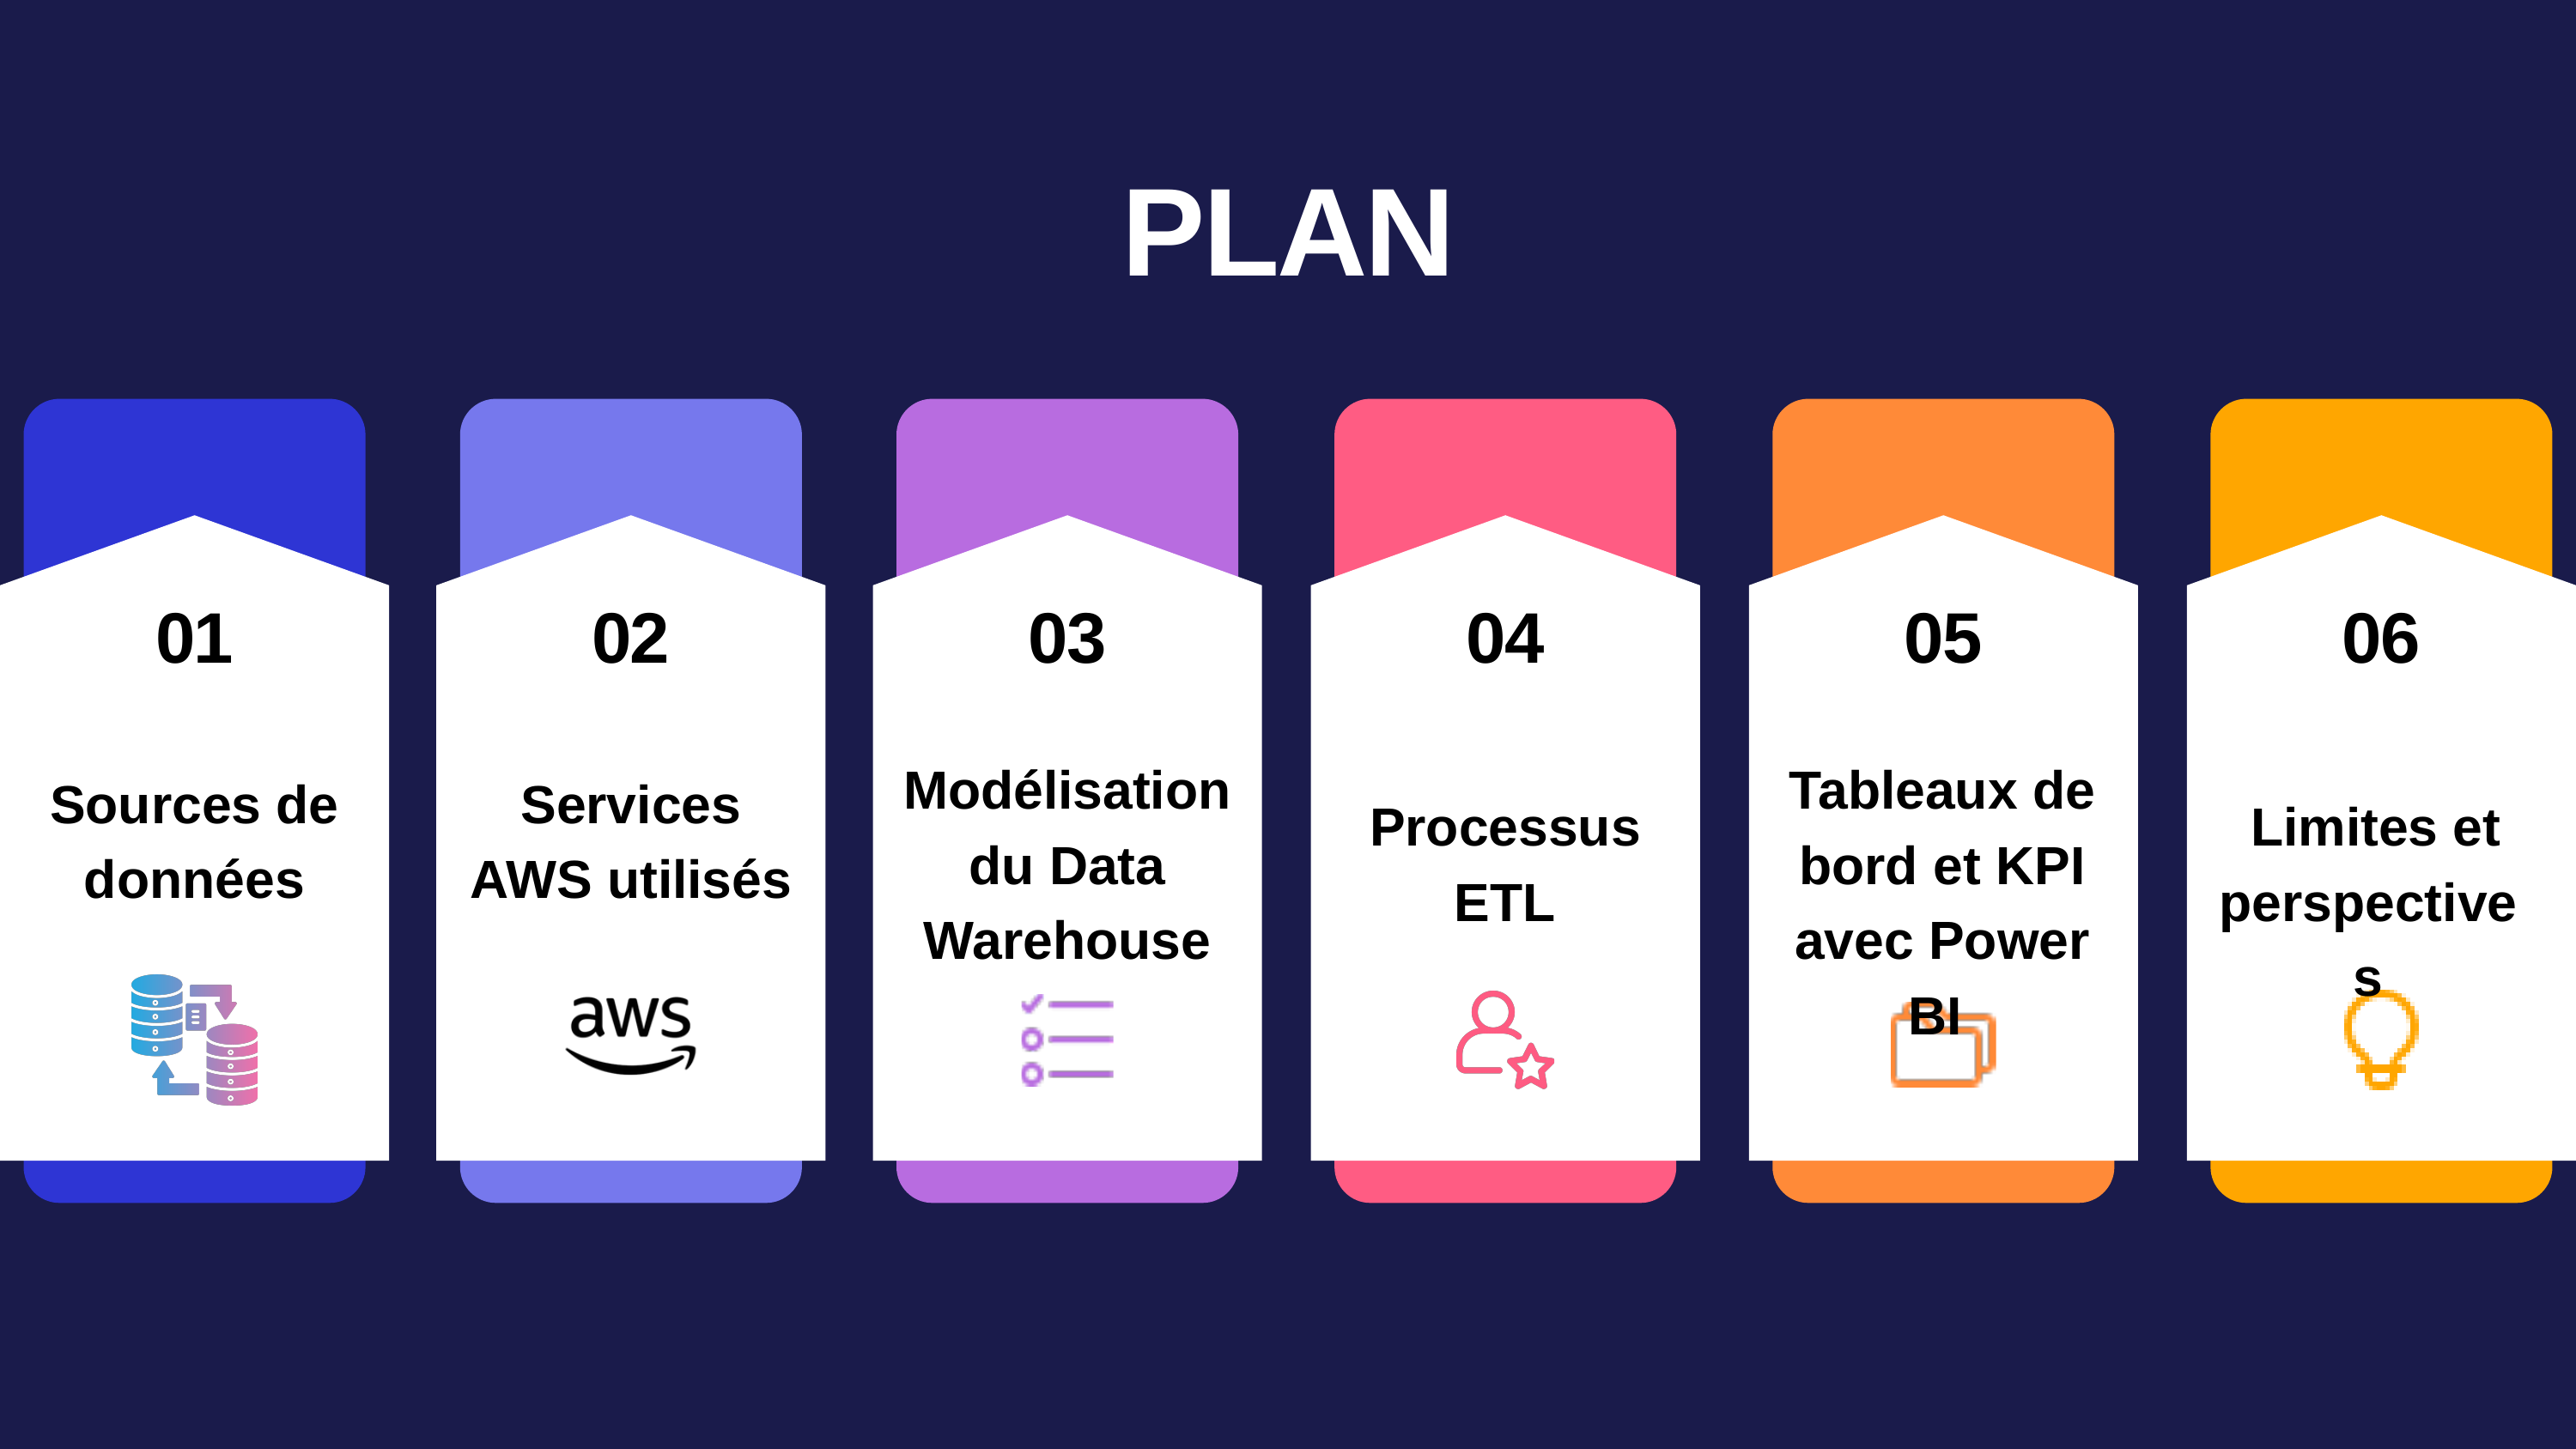

PLAN

01
02
03
04
05
06
Modélisation du Data Warehouse
Tableaux de bord et KPI avec Power BI
Sources de données
Services AWS utilisés
Processus ETL
 Limites et perspectives